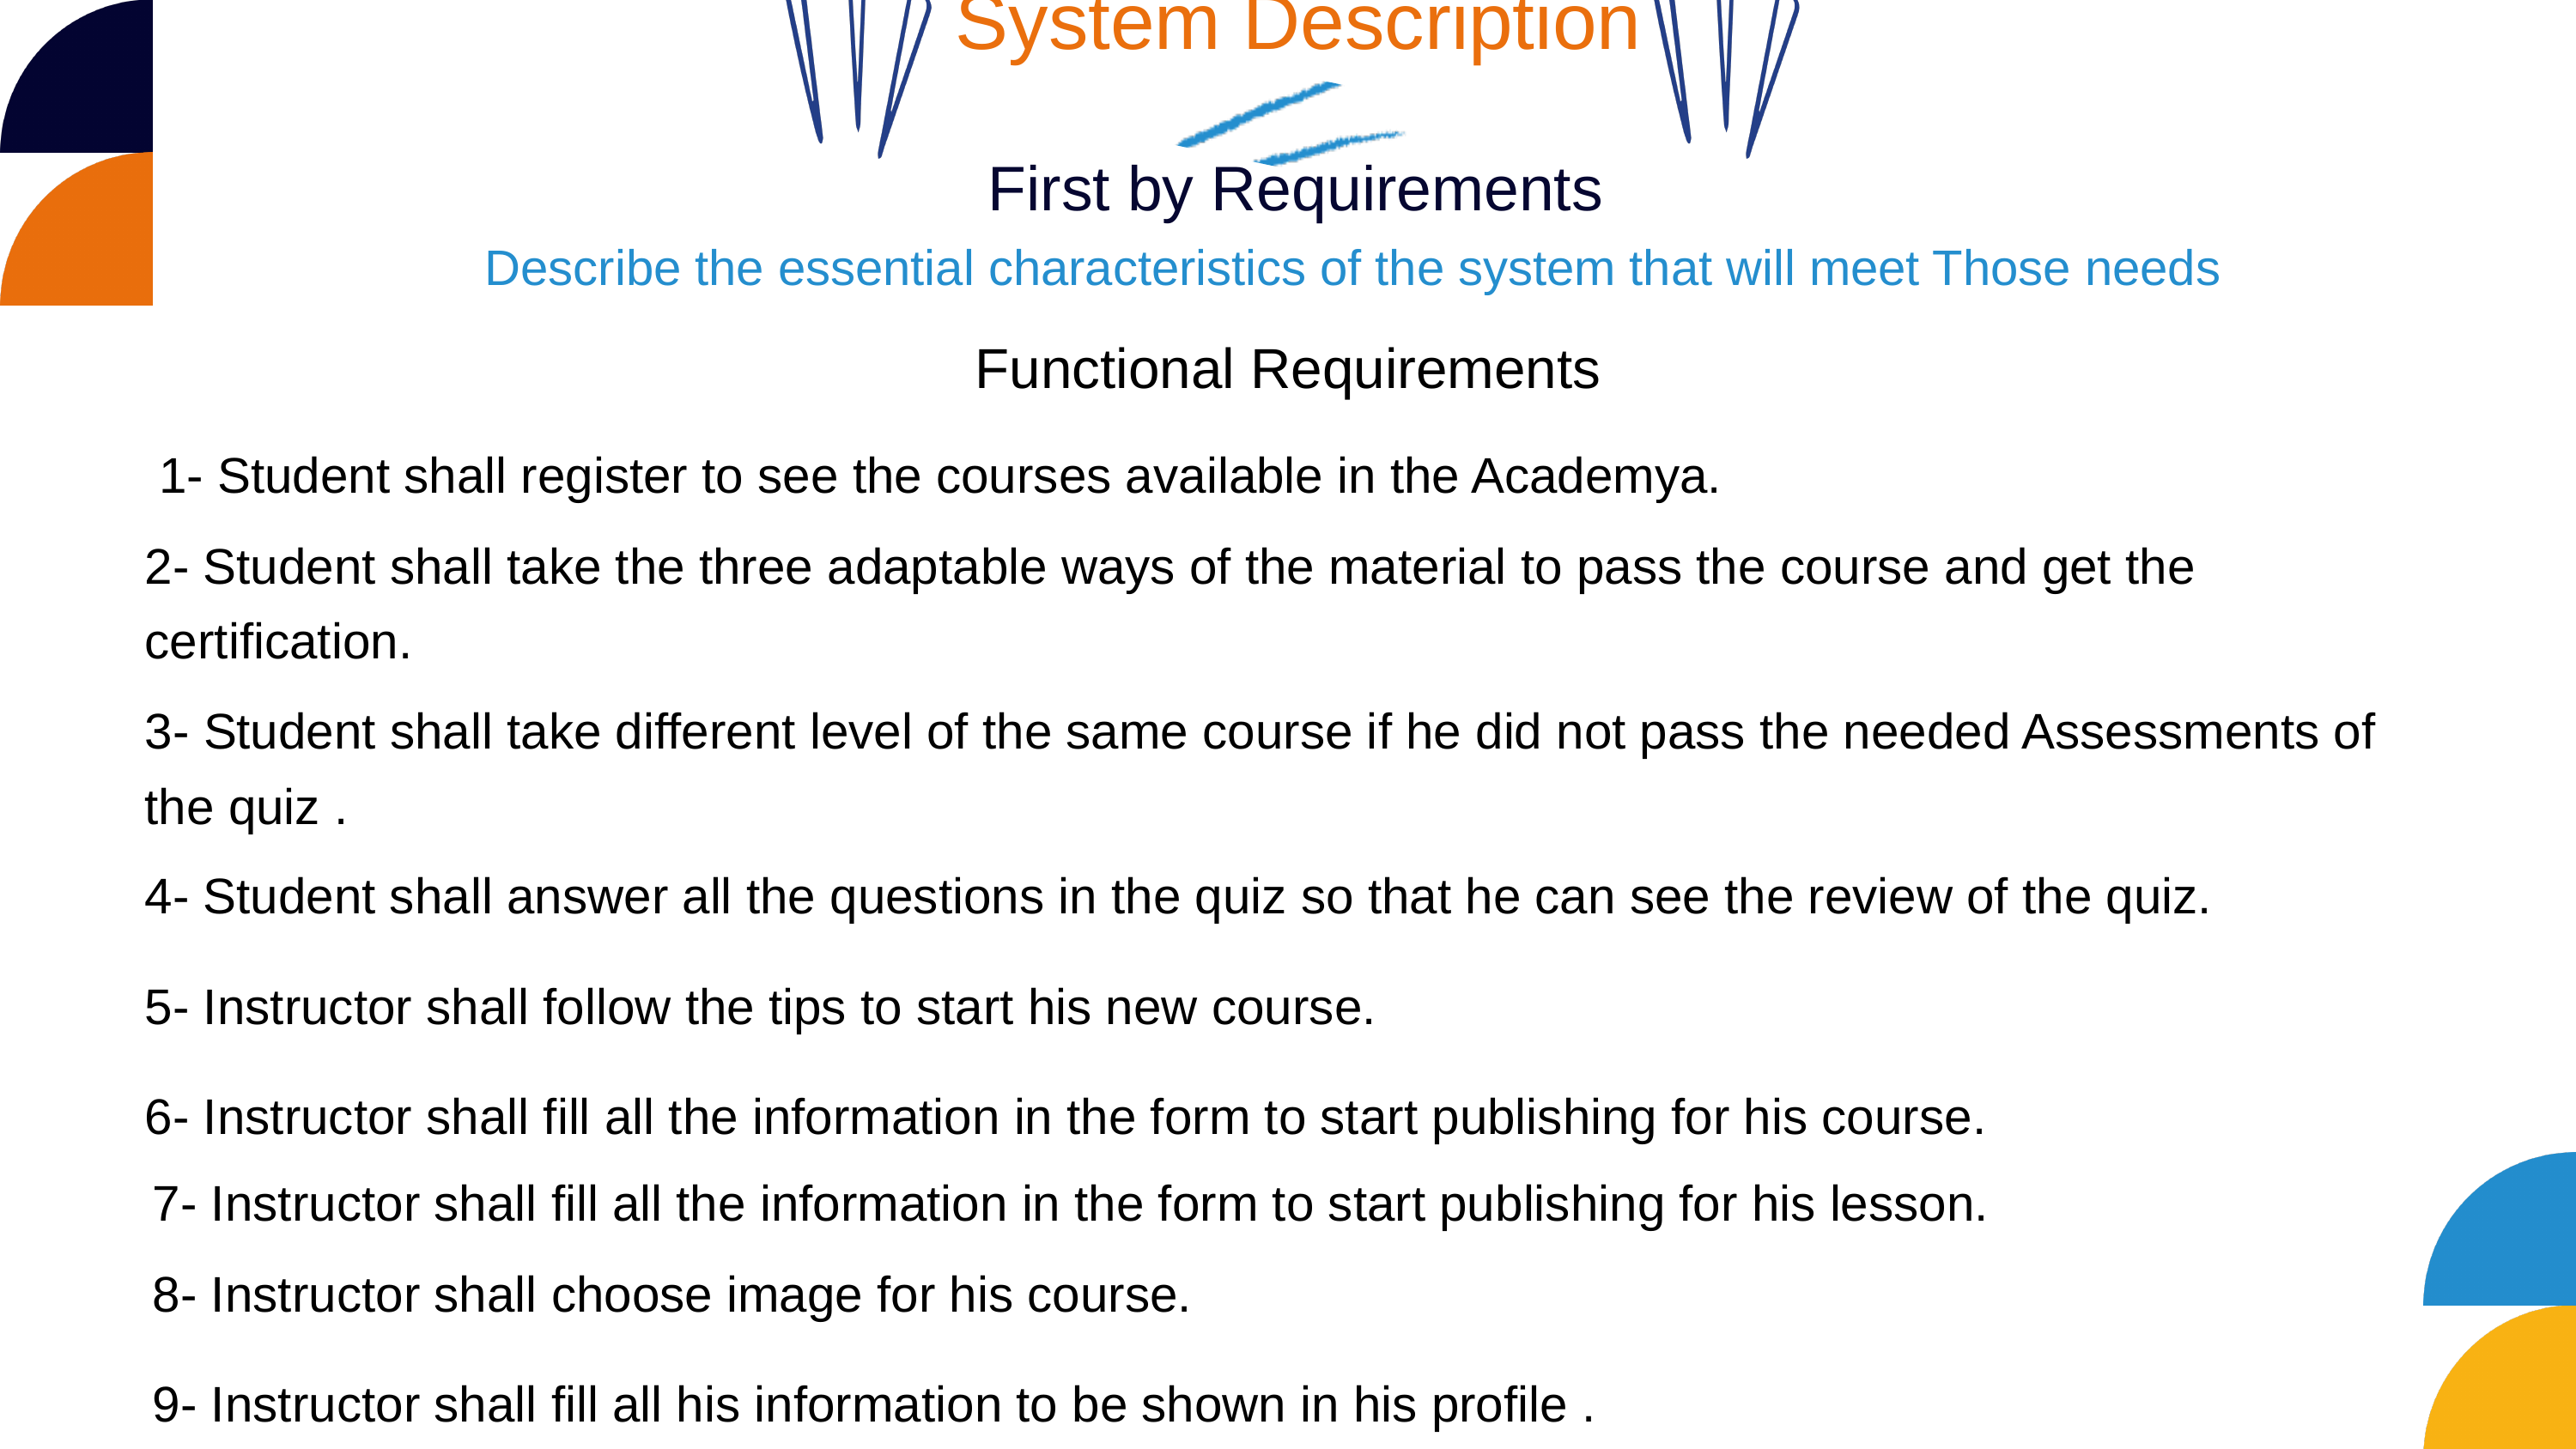

System Description

First by Requirements
Describe the essential characteristics of the system that will meet Those needs
Functional Requirements
 1- Student shall register to see the courses available in the Academya.
2- Student shall take the three adaptable ways of the material to pass the course and get the certification.
3- Student shall take different level of the same course if he did not pass the needed Assessments of the quiz .
4- Student shall answer all the questions in the quiz so that he can see the review of the quiz.
5- Instructor shall follow the tips to start his new course.
6- Instructor shall fill all the information in the form to start publishing for his course.

7- Instructor shall fill all the information in the form to start publishing for his lesson.
8- Instructor shall choose image for his course.

9- Instructor shall fill all his information to be shown in his profile .